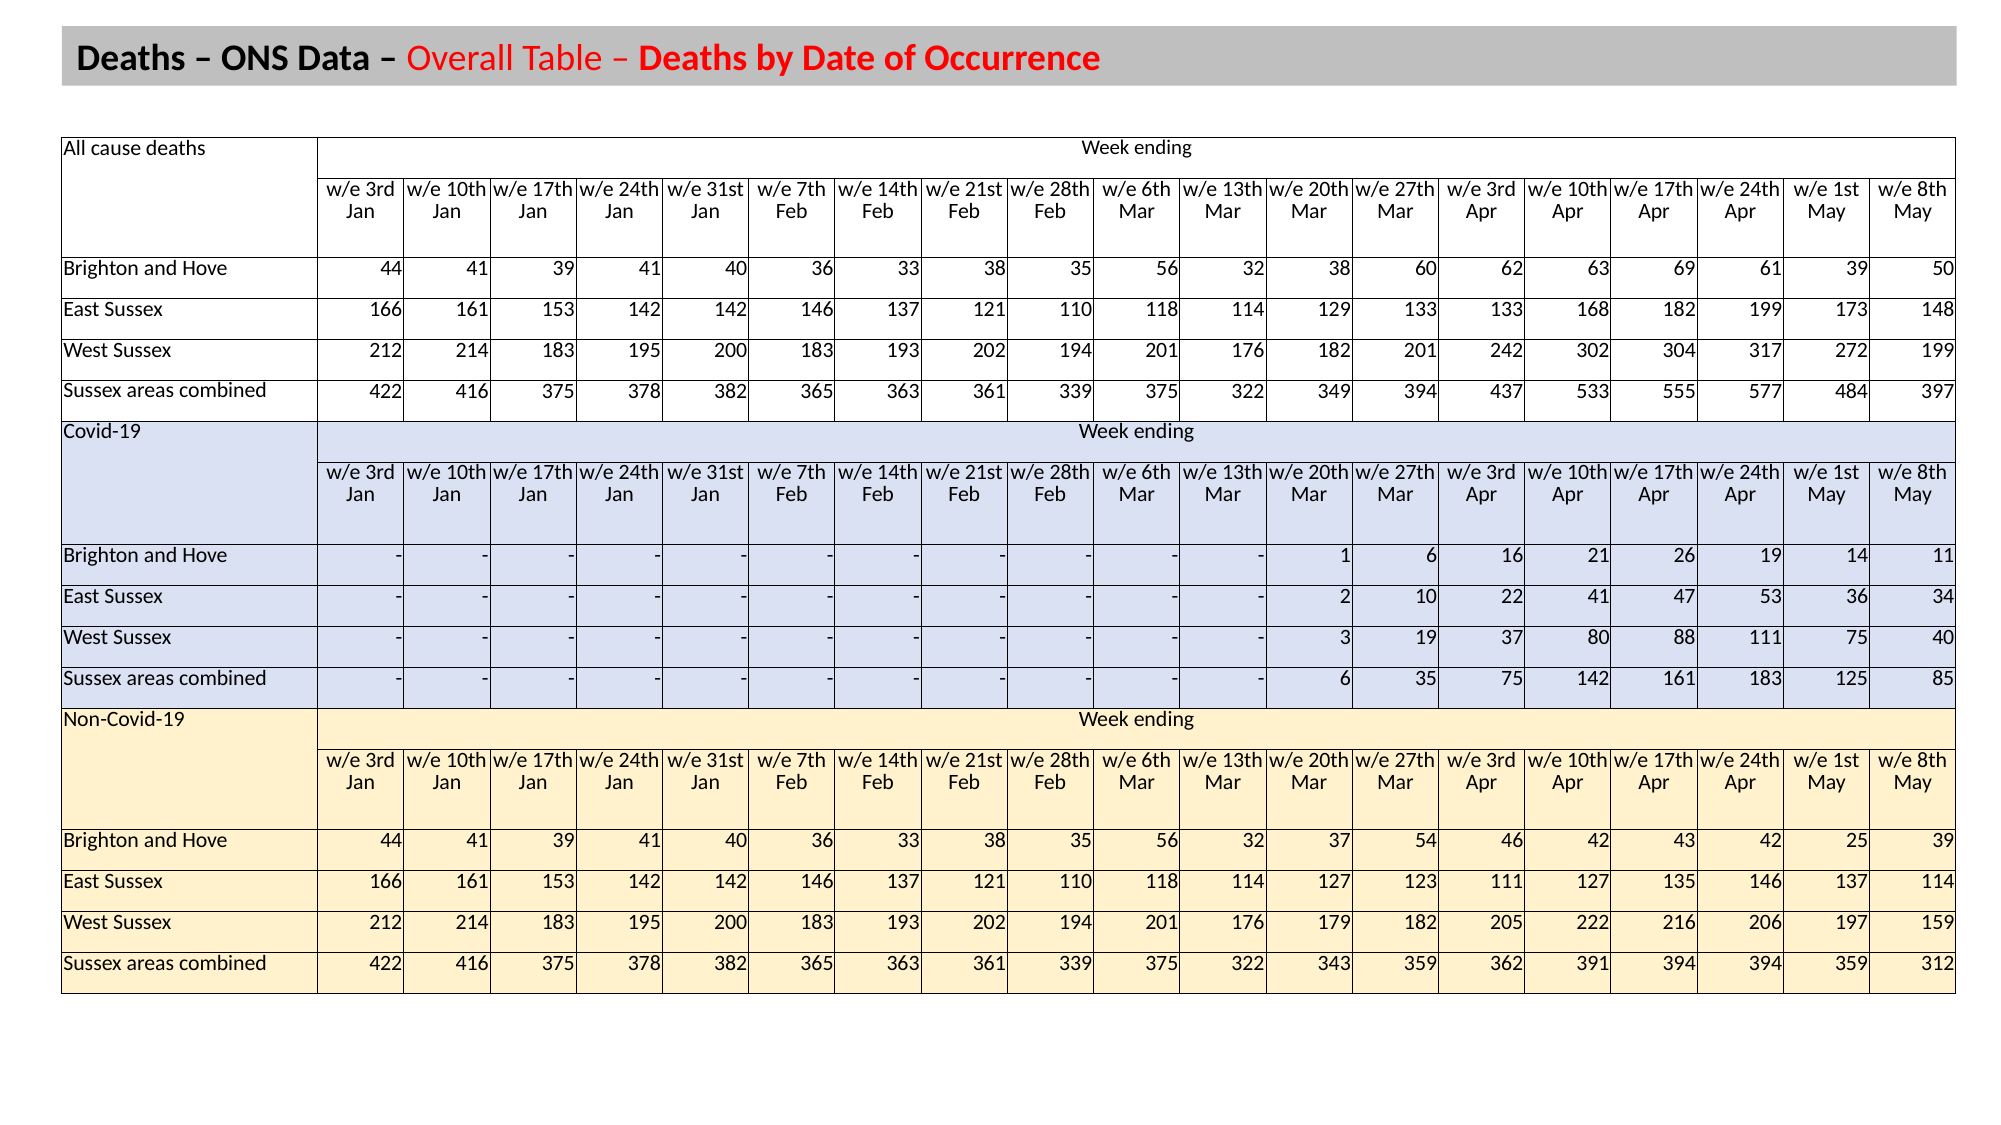

Deaths – ONS Data – Overall Table – Deaths by Date of Occurrence
| All cause deaths | Week ending |  |  |  |  |  |  |  |  |  |  |  |  |  |  |  |  |  |  |
| --- | --- | --- | --- | --- | --- | --- | --- | --- | --- | --- | --- | --- | --- | --- | --- | --- | --- | --- | --- |
|  | w/e 3rd Jan | w/e 10th Jan | w/e 17th Jan | w/e 24th Jan | w/e 31st Jan | w/e 7th Feb | w/e 14th Feb | w/e 21st Feb | w/e 28th Feb | w/e 6th Mar | w/e 13th Mar | w/e 20th Mar | w/e 27th Mar | w/e 3rd Apr | w/e 10th Apr | w/e 17th Apr | w/e 24th Apr | w/e 1st May | w/e 8th May |
| Brighton and Hove | 44 | 41 | 39 | 41 | 40 | 36 | 33 | 38 | 35 | 56 | 32 | 38 | 60 | 62 | 63 | 69 | 61 | 39 | 50 |
| East Sussex | 166 | 161 | 153 | 142 | 142 | 146 | 137 | 121 | 110 | 118 | 114 | 129 | 133 | 133 | 168 | 182 | 199 | 173 | 148 |
| West Sussex | 212 | 214 | 183 | 195 | 200 | 183 | 193 | 202 | 194 | 201 | 176 | 182 | 201 | 242 | 302 | 304 | 317 | 272 | 199 |
| Sussex areas combined | 422 | 416 | 375 | 378 | 382 | 365 | 363 | 361 | 339 | 375 | 322 | 349 | 394 | 437 | 533 | 555 | 577 | 484 | 397 |
| Covid-19 | Week ending |  |  |  |  |  |  |  |  |  |  |  |  |  |  |  |  |  |  |
|  | w/e 3rd Jan | w/e 10th Jan | w/e 17th Jan | w/e 24th Jan | w/e 31st Jan | w/e 7th Feb | w/e 14th Feb | w/e 21st Feb | w/e 28th Feb | w/e 6th Mar | w/e 13th Mar | w/e 20th Mar | w/e 27th Mar | w/e 3rd Apr | w/e 10th Apr | w/e 17th Apr | w/e 24th Apr | w/e 1st May | w/e 8th May |
| Brighton and Hove | - | - | - | - | - | - | - | - | - | - | - | 1 | 6 | 16 | 21 | 26 | 19 | 14 | 11 |
| East Sussex | - | - | - | - | - | - | - | - | - | - | - | 2 | 10 | 22 | 41 | 47 | 53 | 36 | 34 |
| West Sussex | - | - | - | - | - | - | - | - | - | - | - | 3 | 19 | 37 | 80 | 88 | 111 | 75 | 40 |
| Sussex areas combined | - | - | - | - | - | - | - | - | - | - | - | 6 | 35 | 75 | 142 | 161 | 183 | 125 | 85 |
| Non-Covid-19 | Week ending |  |  |  |  |  |  |  |  |  |  |  |  |  |  |  |  |  |  |
|  | w/e 3rd Jan | w/e 10th Jan | w/e 17th Jan | w/e 24th Jan | w/e 31st Jan | w/e 7th Feb | w/e 14th Feb | w/e 21st Feb | w/e 28th Feb | w/e 6th Mar | w/e 13th Mar | w/e 20th Mar | w/e 27th Mar | w/e 3rd Apr | w/e 10th Apr | w/e 17th Apr | w/e 24th Apr | w/e 1st May | w/e 8th May |
| Brighton and Hove | 44 | 41 | 39 | 41 | 40 | 36 | 33 | 38 | 35 | 56 | 32 | 37 | 54 | 46 | 42 | 43 | 42 | 25 | 39 |
| East Sussex | 166 | 161 | 153 | 142 | 142 | 146 | 137 | 121 | 110 | 118 | 114 | 127 | 123 | 111 | 127 | 135 | 146 | 137 | 114 |
| West Sussex | 212 | 214 | 183 | 195 | 200 | 183 | 193 | 202 | 194 | 201 | 176 | 179 | 182 | 205 | 222 | 216 | 206 | 197 | 159 |
| Sussex areas combined | 422 | 416 | 375 | 378 | 382 | 365 | 363 | 361 | 339 | 375 | 322 | 343 | 359 | 362 | 391 | 394 | 394 | 359 | 312 |